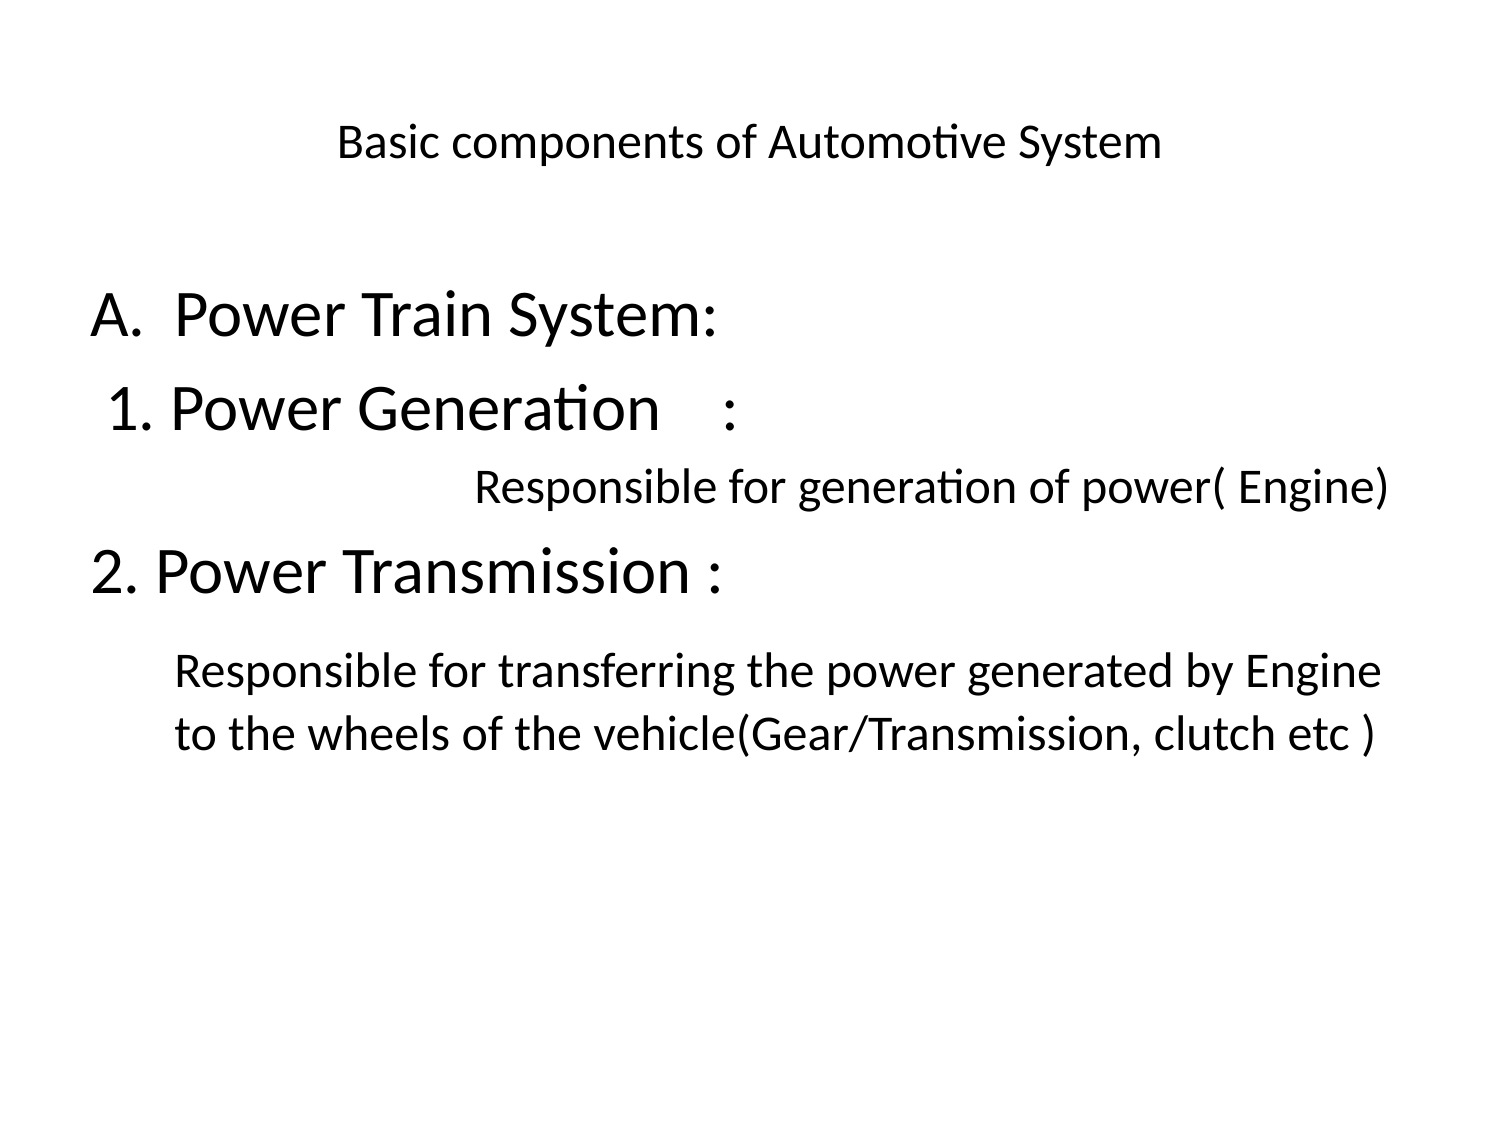

# Basic components of Automotive System
Power Train System:
 1. Power Generation    :
			Responsible for generation of power( Engine)
2. Power Transmission :
	Responsible for transferring the power generated by Engine to the wheels of the vehicle(Gear/Transmission, clutch etc )